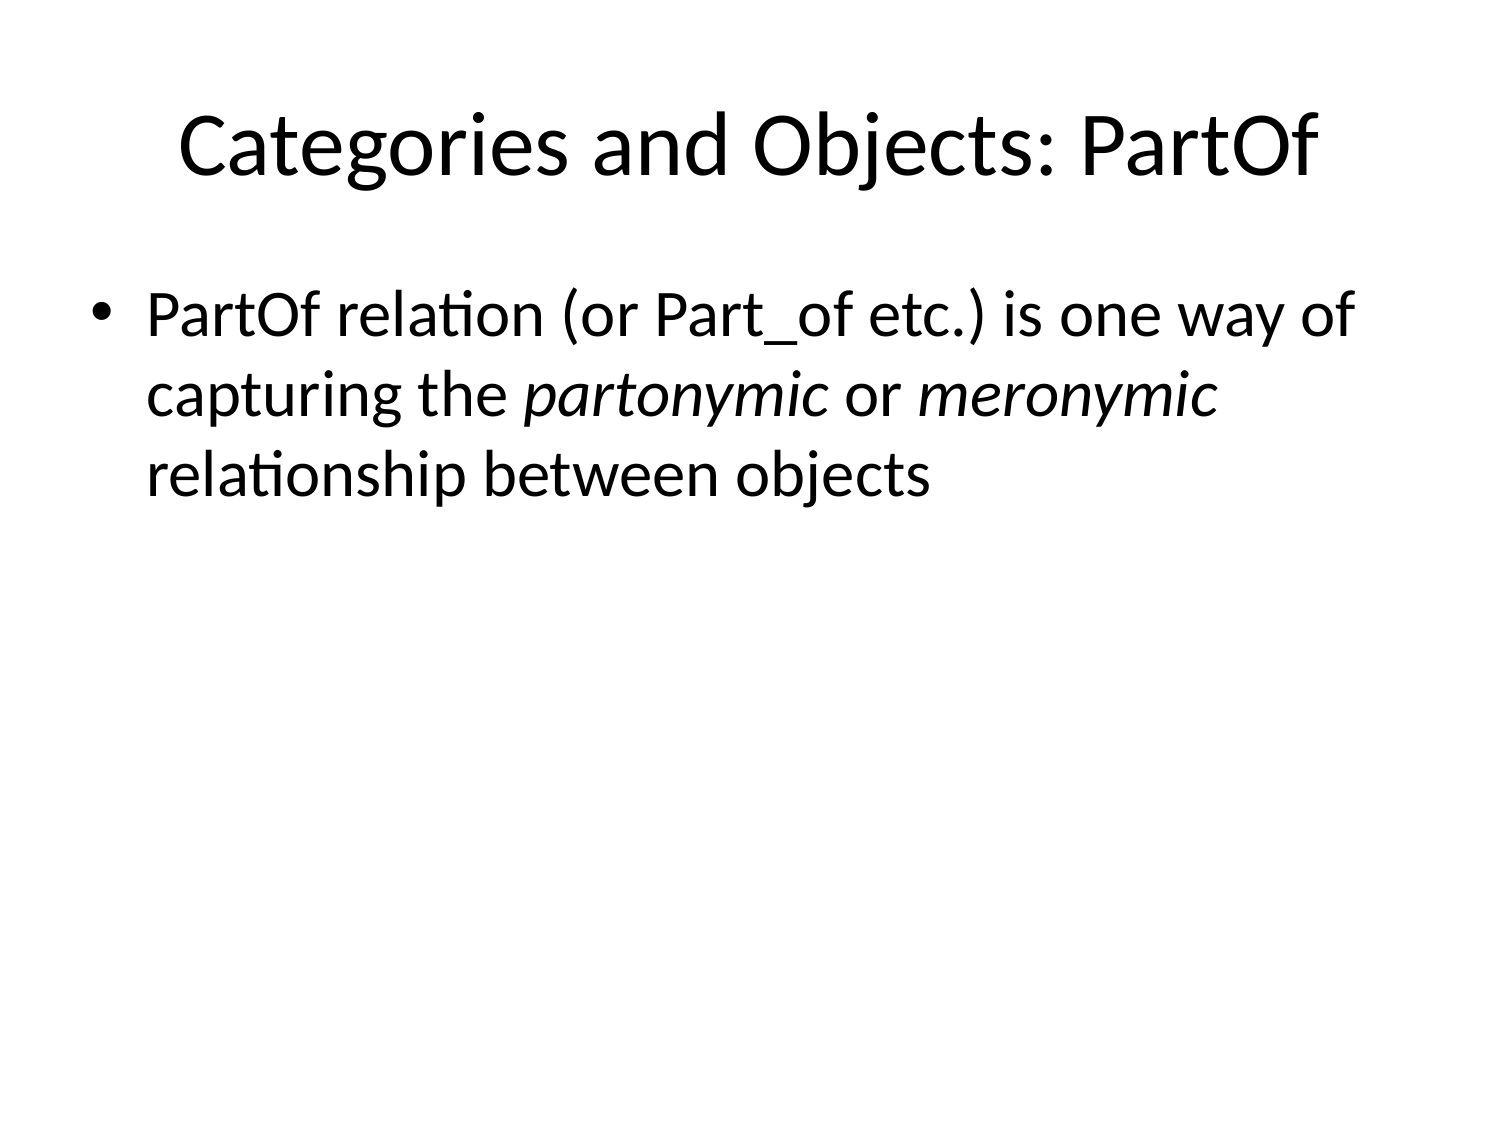

# Categories and Objects: PartOf
PartOf relation (or Part_of etc.) is one way of capturing the partonymic or meronymic relationship between objects